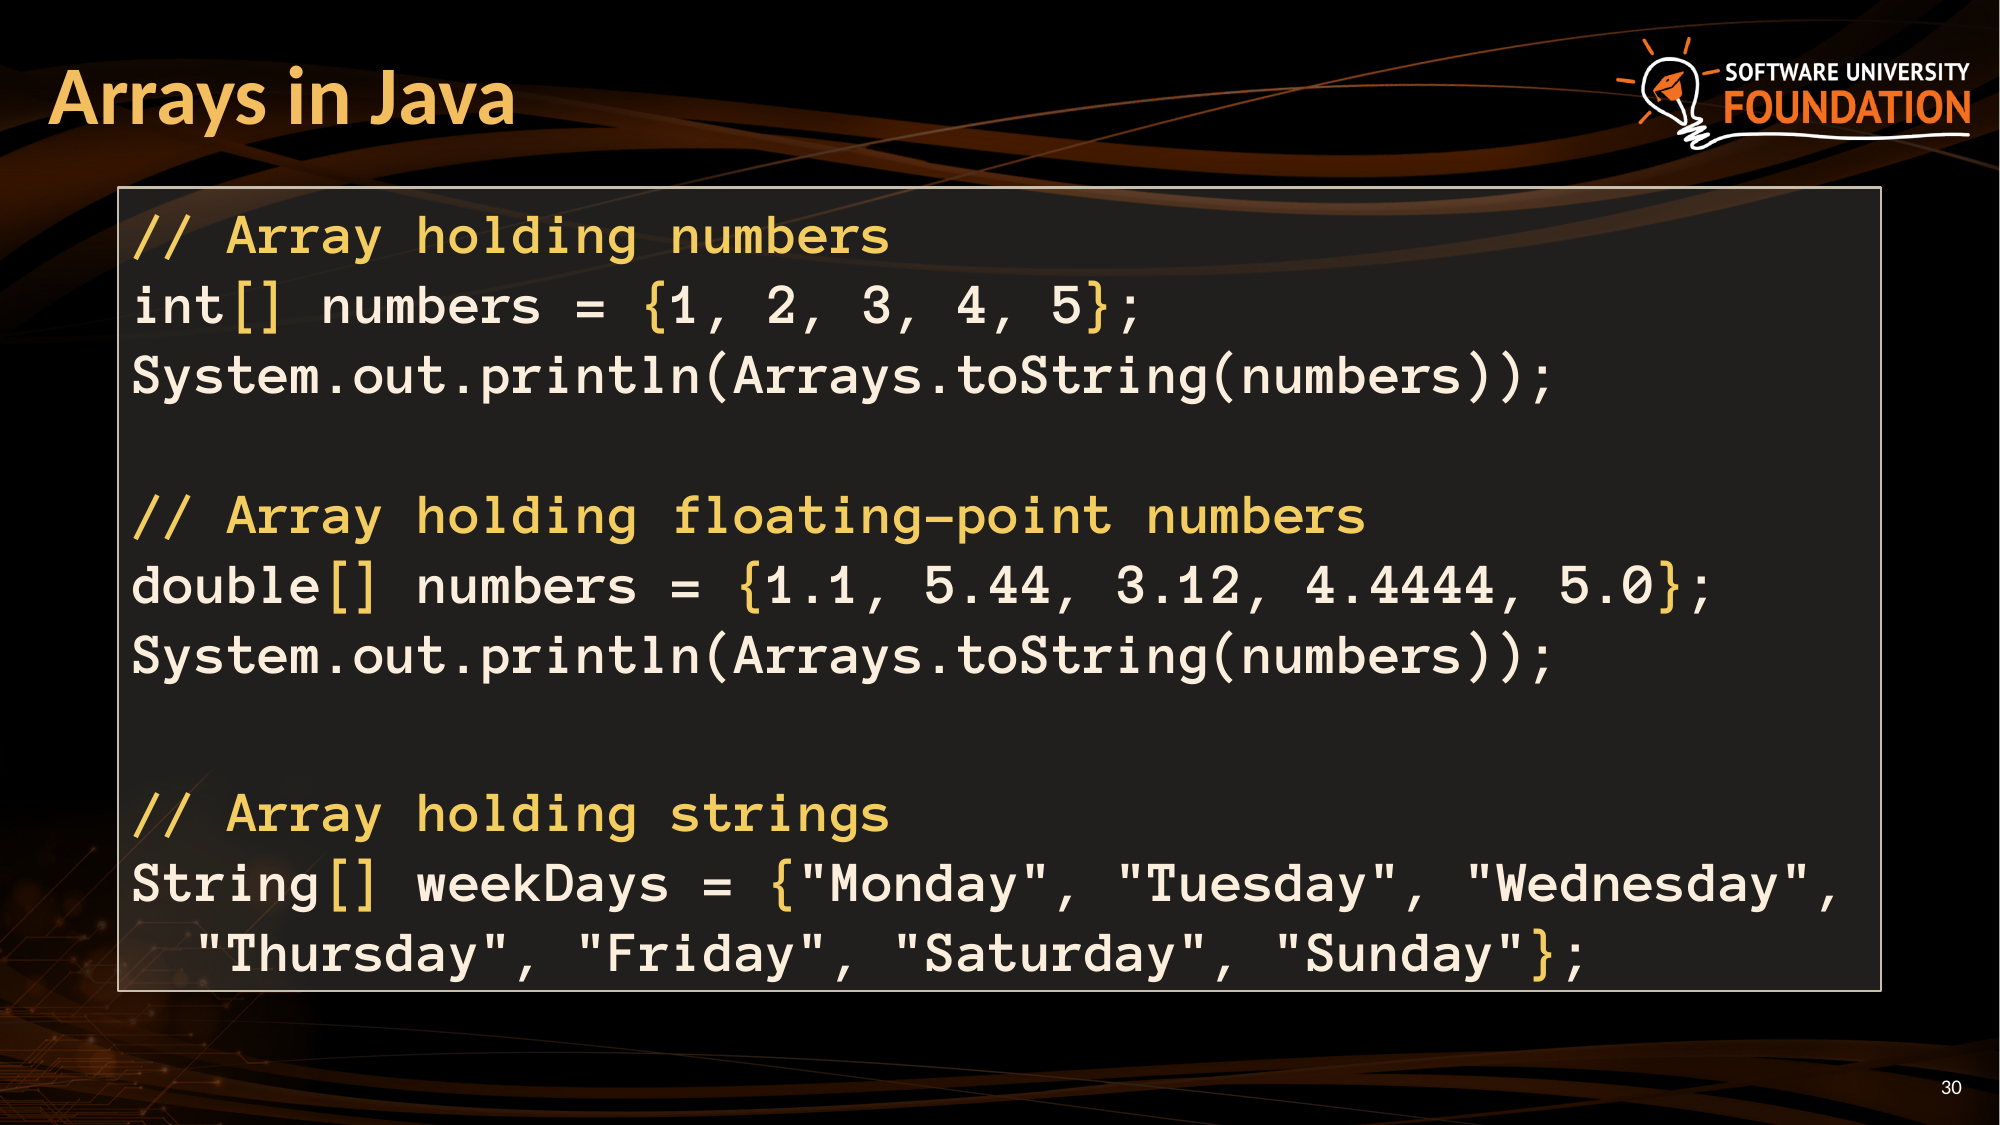

# Arrays in Java
// Array holding numbers
int[] numbers = {1, 2, 3, 4, 5};
System.out.println(Arrays.toString(numbers));

// Array holding floating-point numbers
double[] numbers = {1.1, 5.44, 3.12, 4.4444, 5.0};
System.out.println(Arrays.toString(numbers));

// Array holding strings
String[] weekDays = {"Monday", "Tuesday", "Wednesday",
  "Thursday", "Friday", "Saturday", "Sunday"};
30